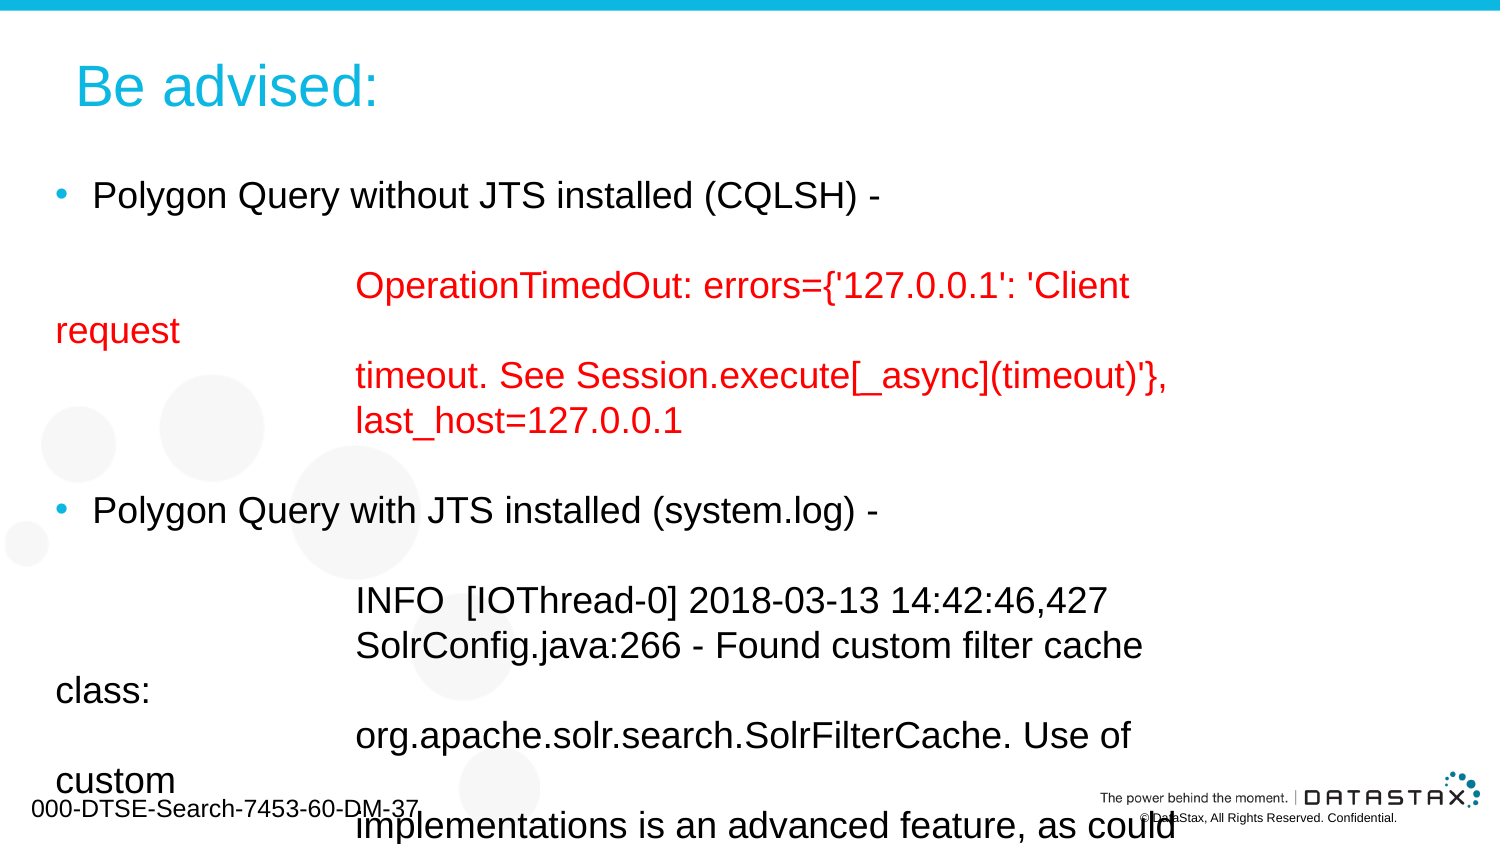

# Be advised:
Polygon Query without JTS installed (CQLSH) -

		OperationTimedOut: errors={'127.0.0.1': 'Client request
		timeout. See Session.execute[_async](timeout)'},
		last_host=127.0.0.1

Polygon Query with JTS installed (system.log) -

		INFO  [IOThread-0] 2018-03-13 14:42:46,427
		SolrConfig.java:266 - Found custom filter cache class:
		org.apache.solr.search.SolrFilterCache. Use of custom
		implementations is an advanced feature, as could cause
		bugs and memory leaks.
000-DTSE-Search-7453-60-DM-37
© DataStax, All Rights Reserved. Confidential.